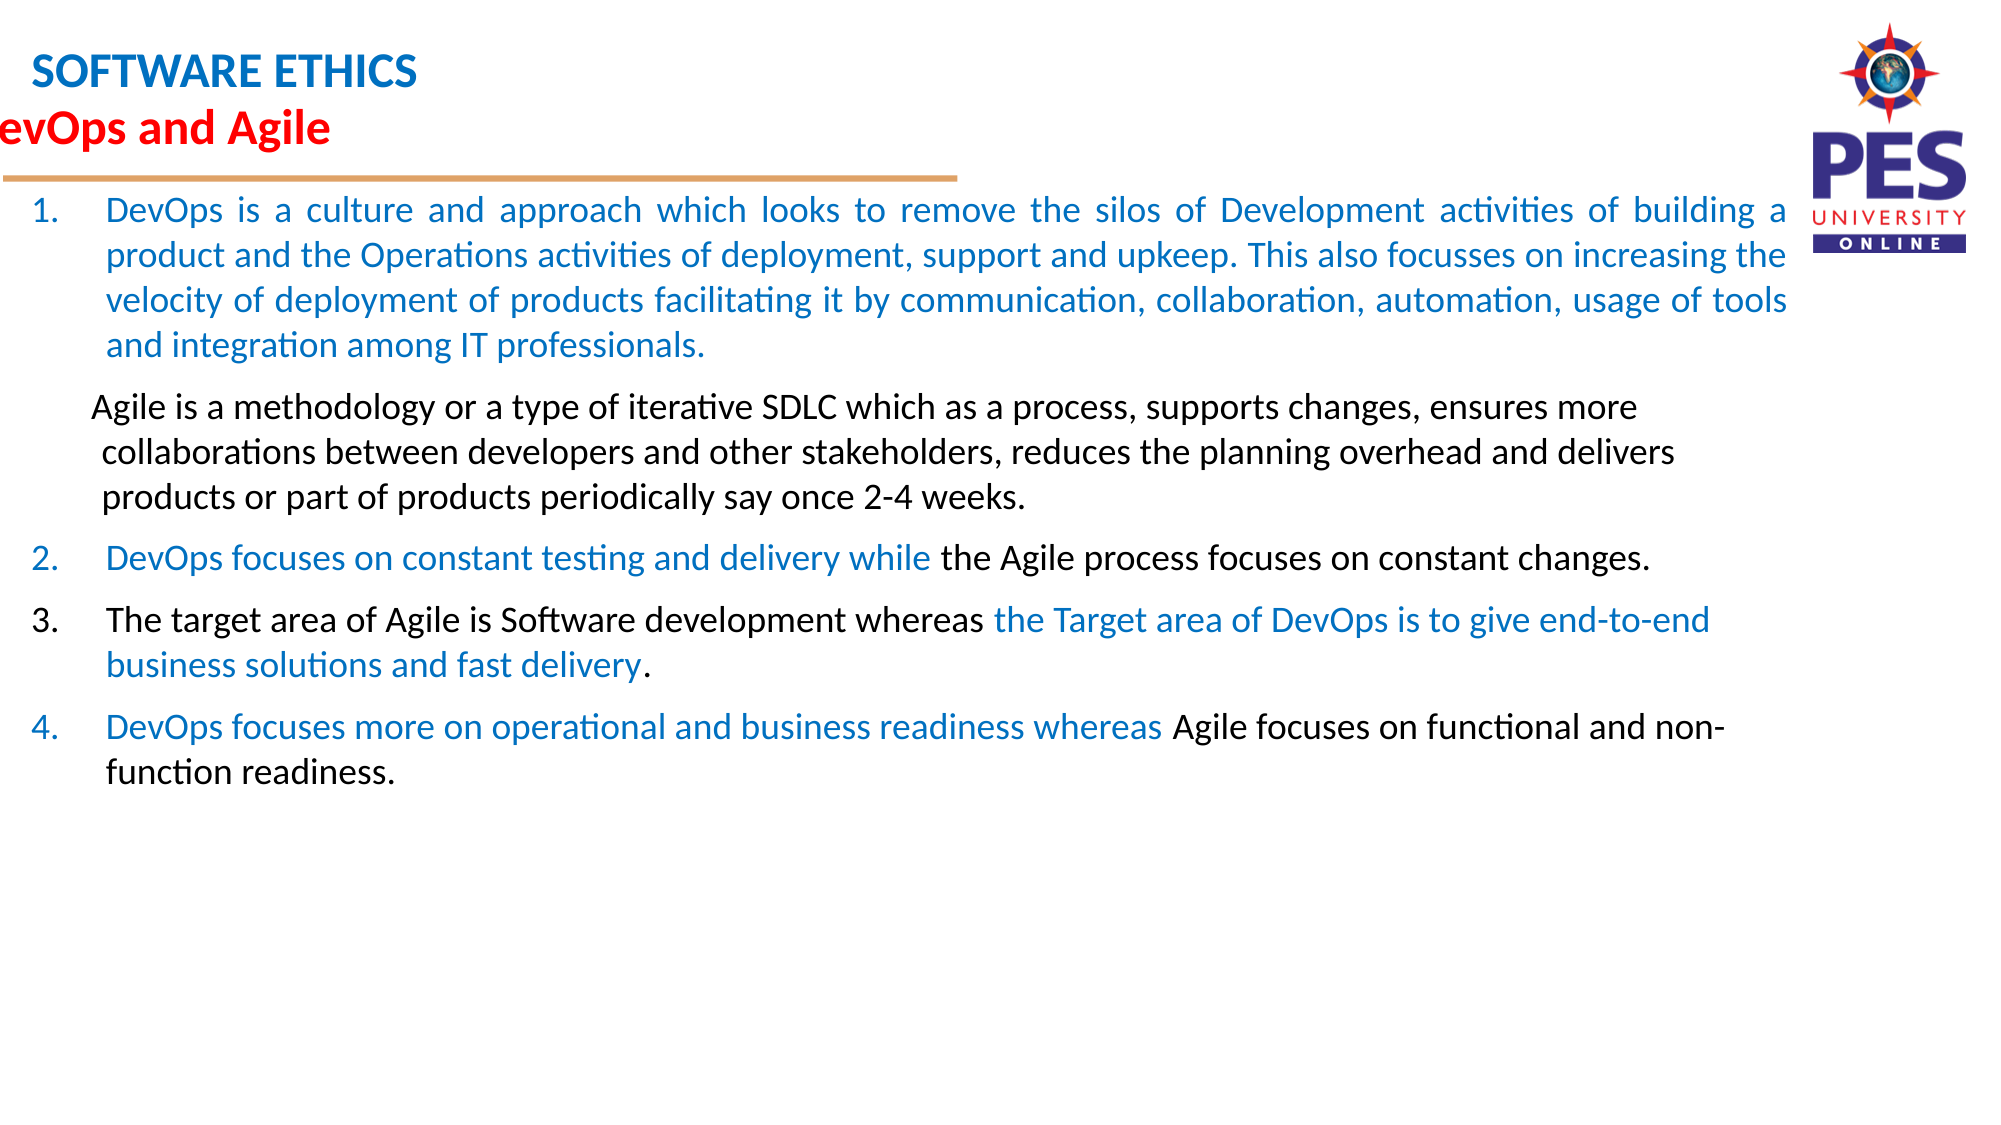

DevOps and Agile
DevOps is a culture and approach which looks to remove the silos of Development activities of building a product and the Operations activities of deployment, support and upkeep. This also focusses on increasing the velocity of deployment of products facilitating it by communication, collaboration, automation, usage of tools and integration among IT professionals.
     Agile is a methodology or a type of iterative SDLC which as a process, supports changes, ensures more collaborations between developers and other stakeholders, reduces the planning overhead and delivers products or part of products periodically say once 2-4 weeks.
DevOps focuses on constant testing and delivery while the Agile process focuses on constant changes.
The target area of Agile is Software development whereas the Target area of DevOps is to give end-to-end business solutions and fast delivery.
DevOps focuses more on operational and business readiness whereas Agile focuses on functional and non-function readiness.